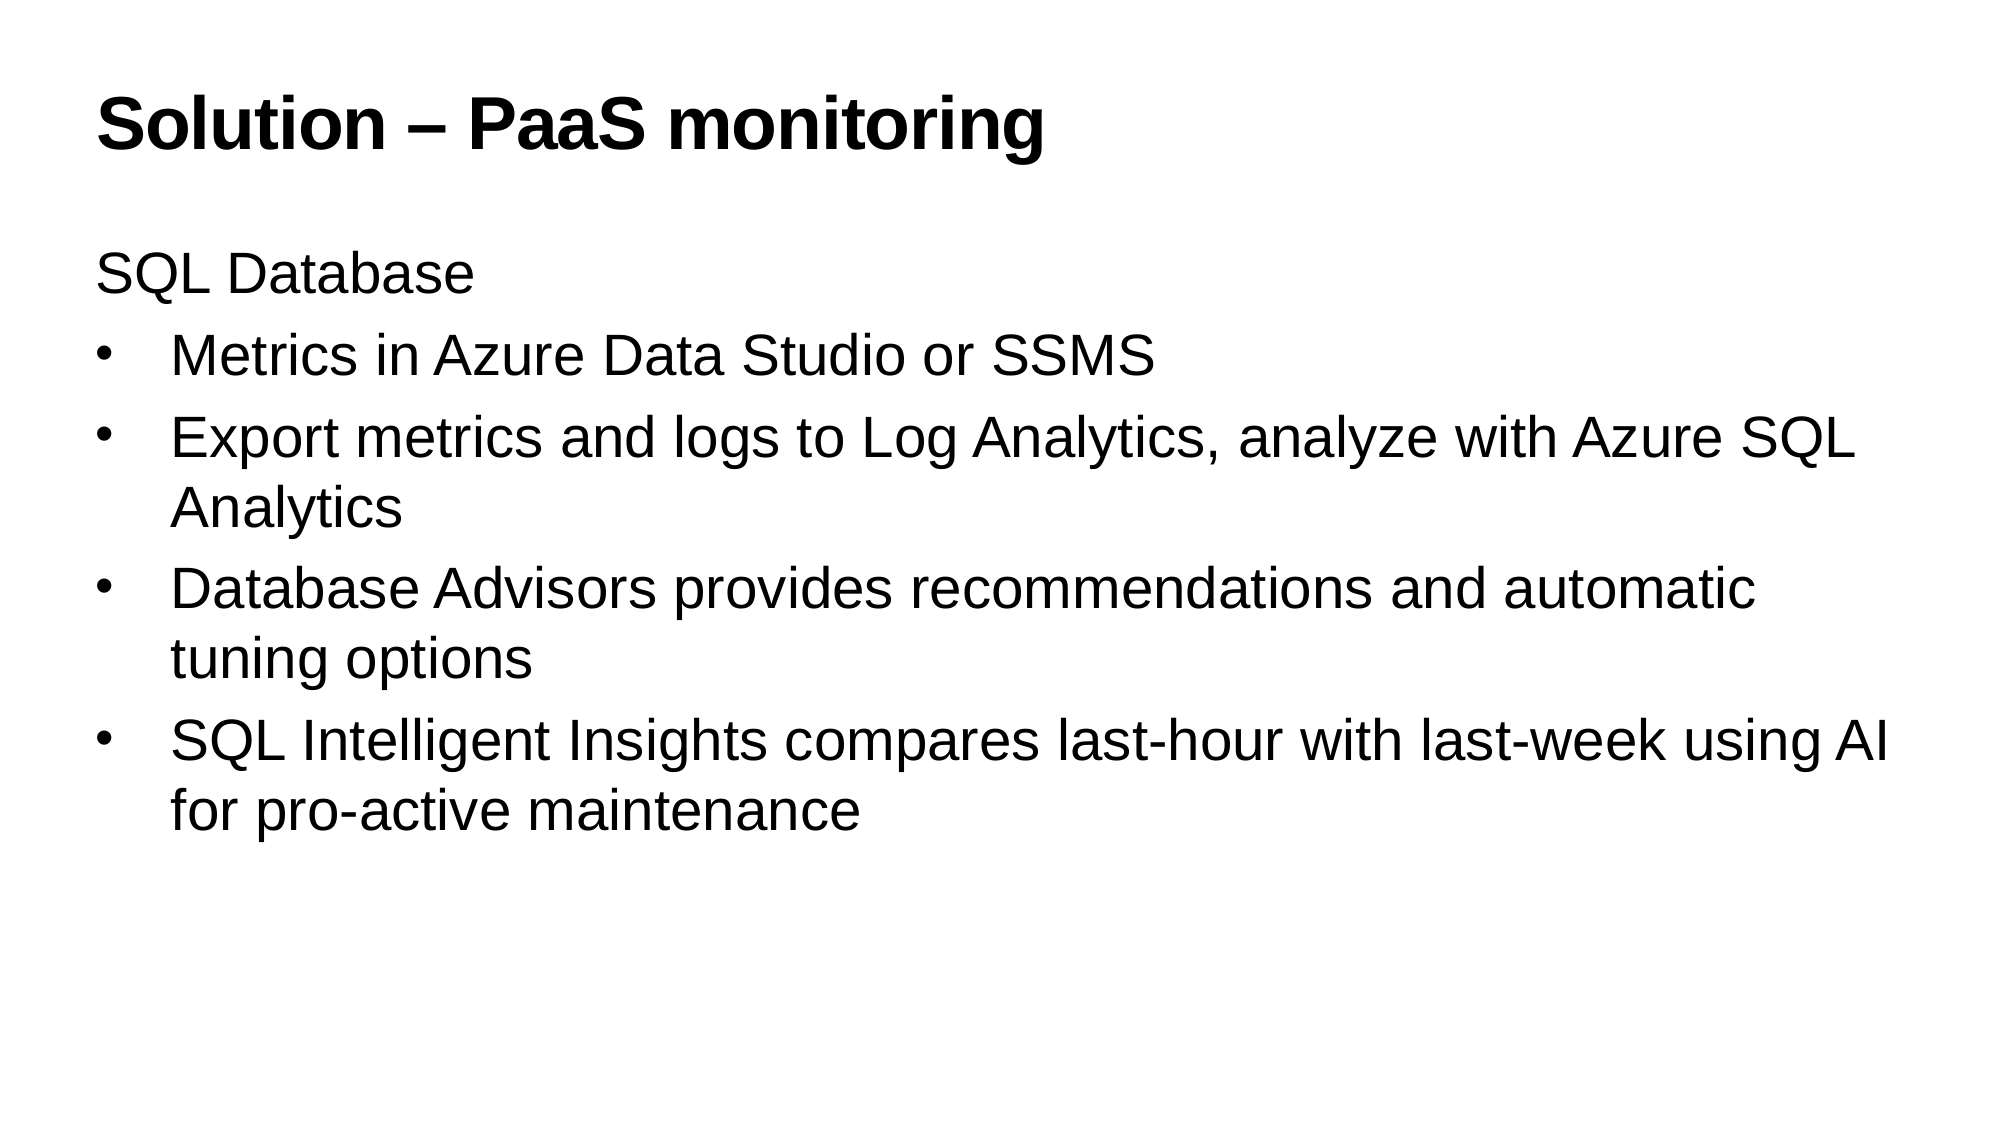

# Solution – PaaS monitoring
SQL Database
Metrics in Azure Data Studio or SSMS
Export metrics and logs to Log Analytics, analyze with Azure SQL Analytics
Database Advisors provides recommendations and automatic tuning options
SQL Intelligent Insights compares last-hour with last-week using AI for pro-active maintenance